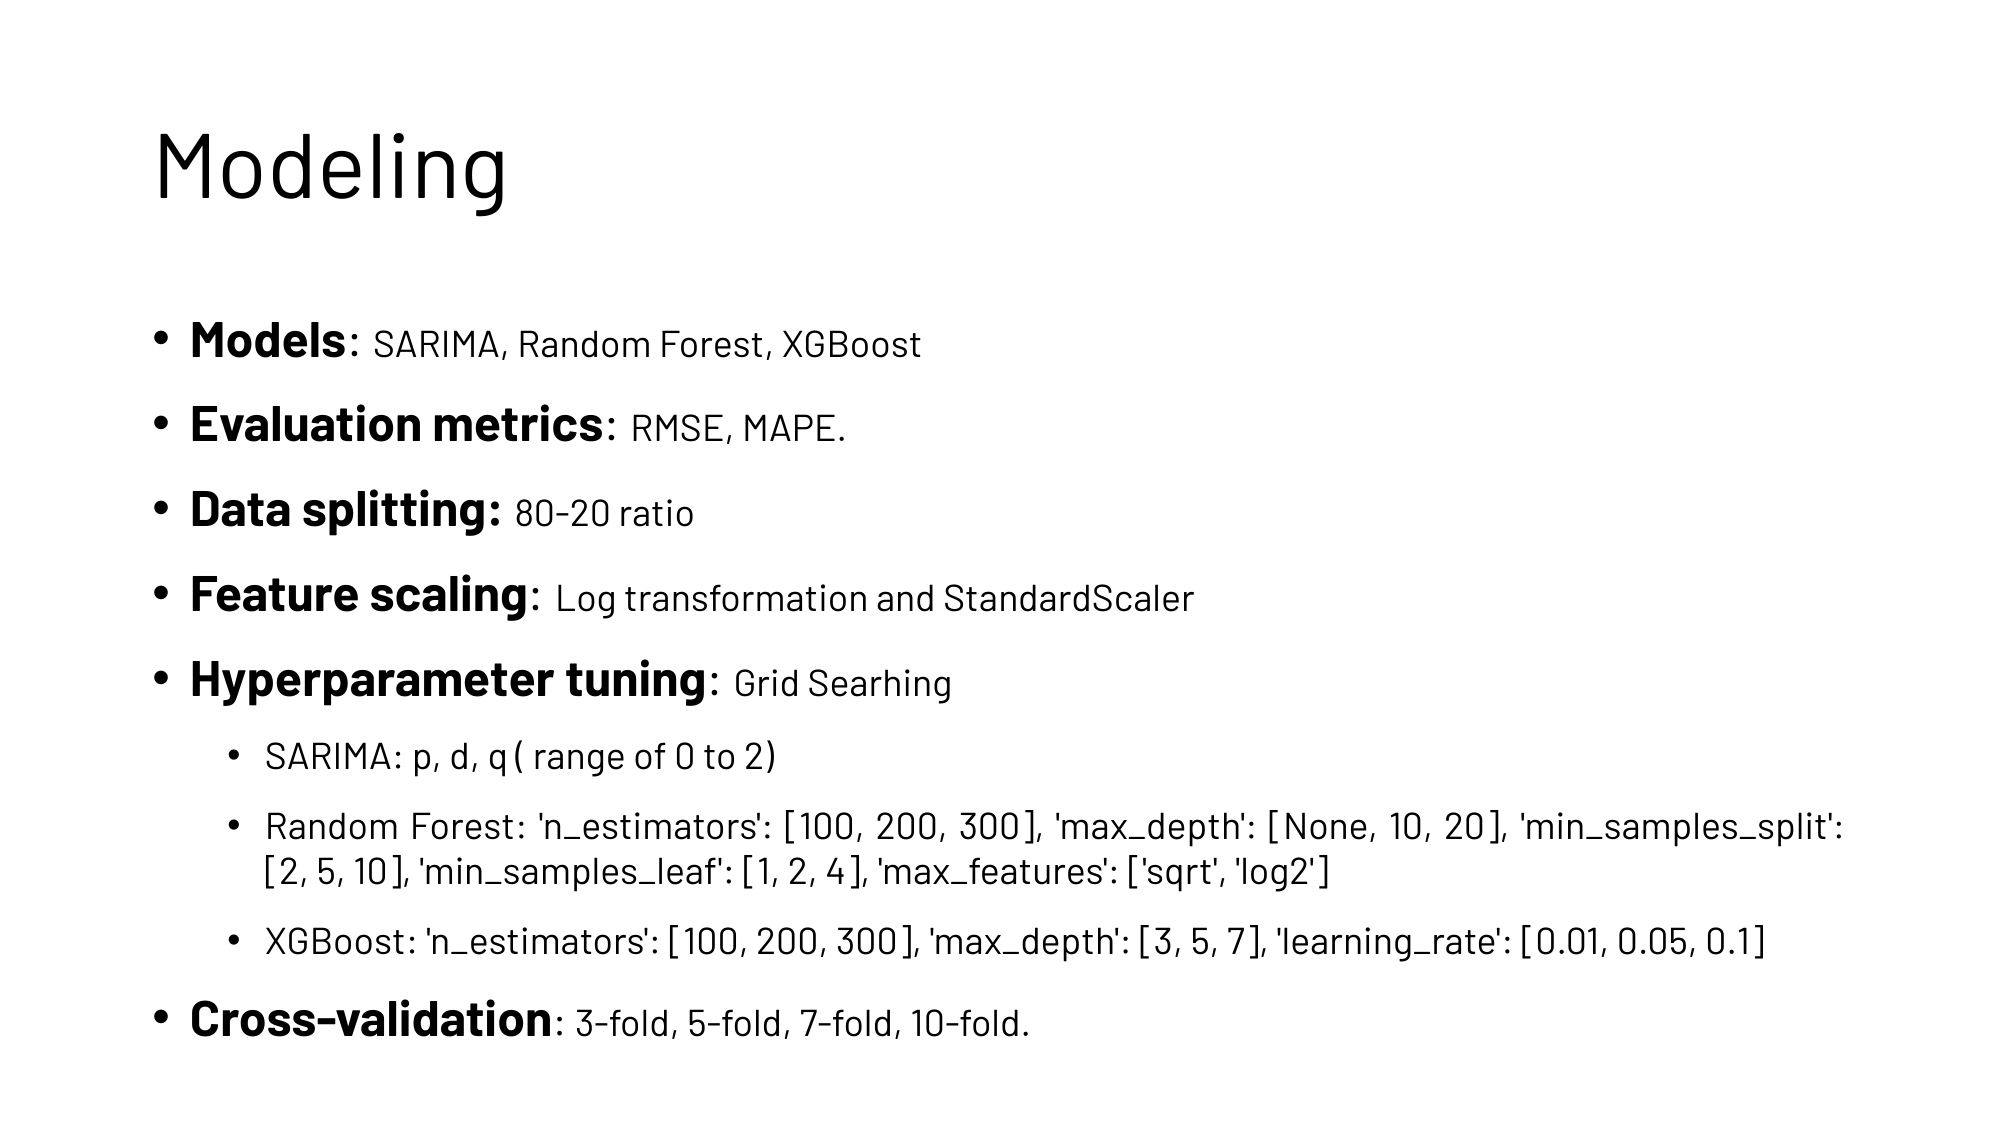

# Modeling
Models: SARIMA, Random Forest, XGBoost
Evaluation metrics: RMSE, MAPE.
Data splitting: 80-20 ratio
Feature scaling: Log transformation and StandardScaler
Hyperparameter tuning: Grid Searhing
SARIMA: p, d, q ( range of 0 to 2)
Random Forest: 'n_estimators': [100, 200, 300], 'max_depth': [None, 10, 20], 'min_samples_split': [2, 5, 10], 'min_samples_leaf': [1, 2, 4], 'max_features': ['sqrt', 'log2']
XGBoost: 'n_estimators': [100, 200, 300], 'max_depth': [3, 5, 7], 'learning_rate': [0.01, 0.05, 0.1]
Cross-validation: 3-fold, 5-fold, 7-fold, 10-fold.